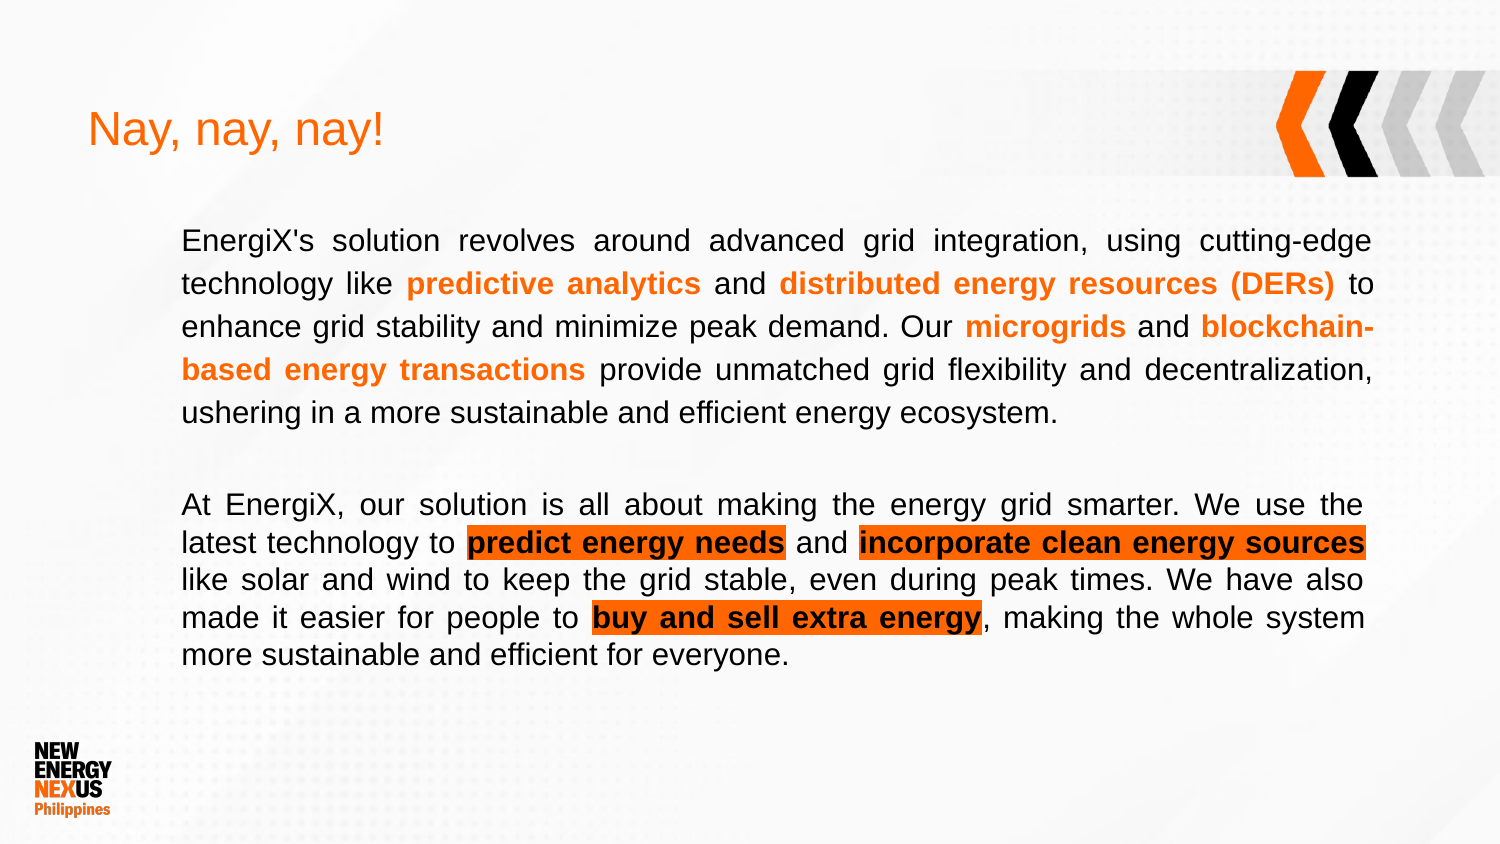

# Nay, nay, nay!
EnergiX's solution revolves around advanced grid integration, using cutting-edge technology like predictive analytics and distributed energy resources (DERs) to enhance grid stability and minimize peak demand. Our microgrids and blockchain-based energy transactions provide unmatched grid flexibility and decentralization, ushering in a more sustainable and efficient energy ecosystem.
At EnergiX, our solution is all about making the energy grid smarter. We use the latest technology to predict energy needs and incorporate clean energy sources like solar and wind to keep the grid stable, even during peak times. We have also made it easier for people to buy and sell extra energy, making the whole system more sustainable and efficient for everyone.